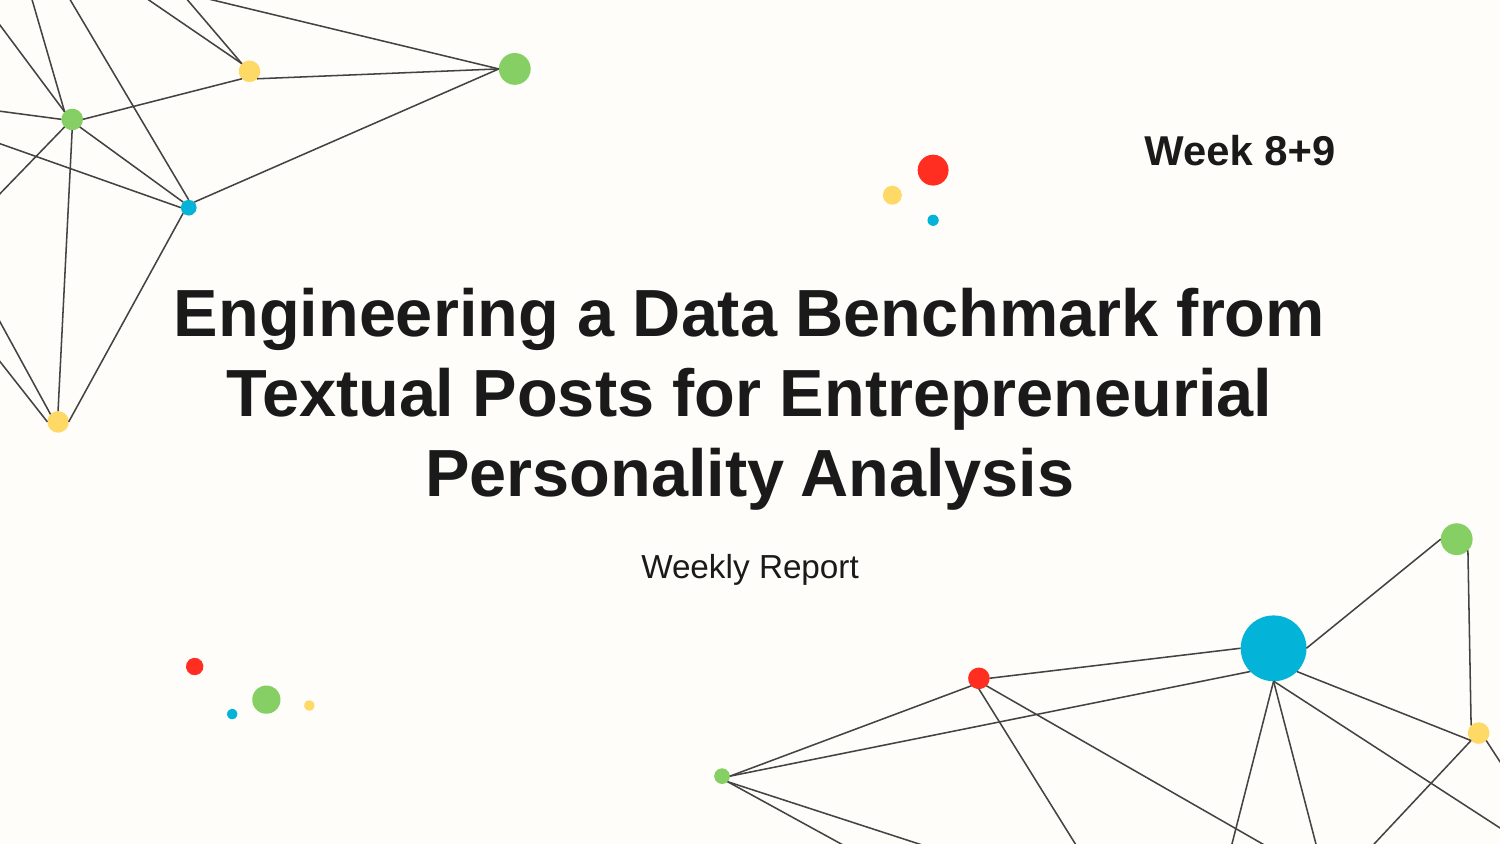

Week 8+9

# Engineering a Data Benchmark from Textual Posts for Entrepreneurial Personality Analysis
Weekly Report